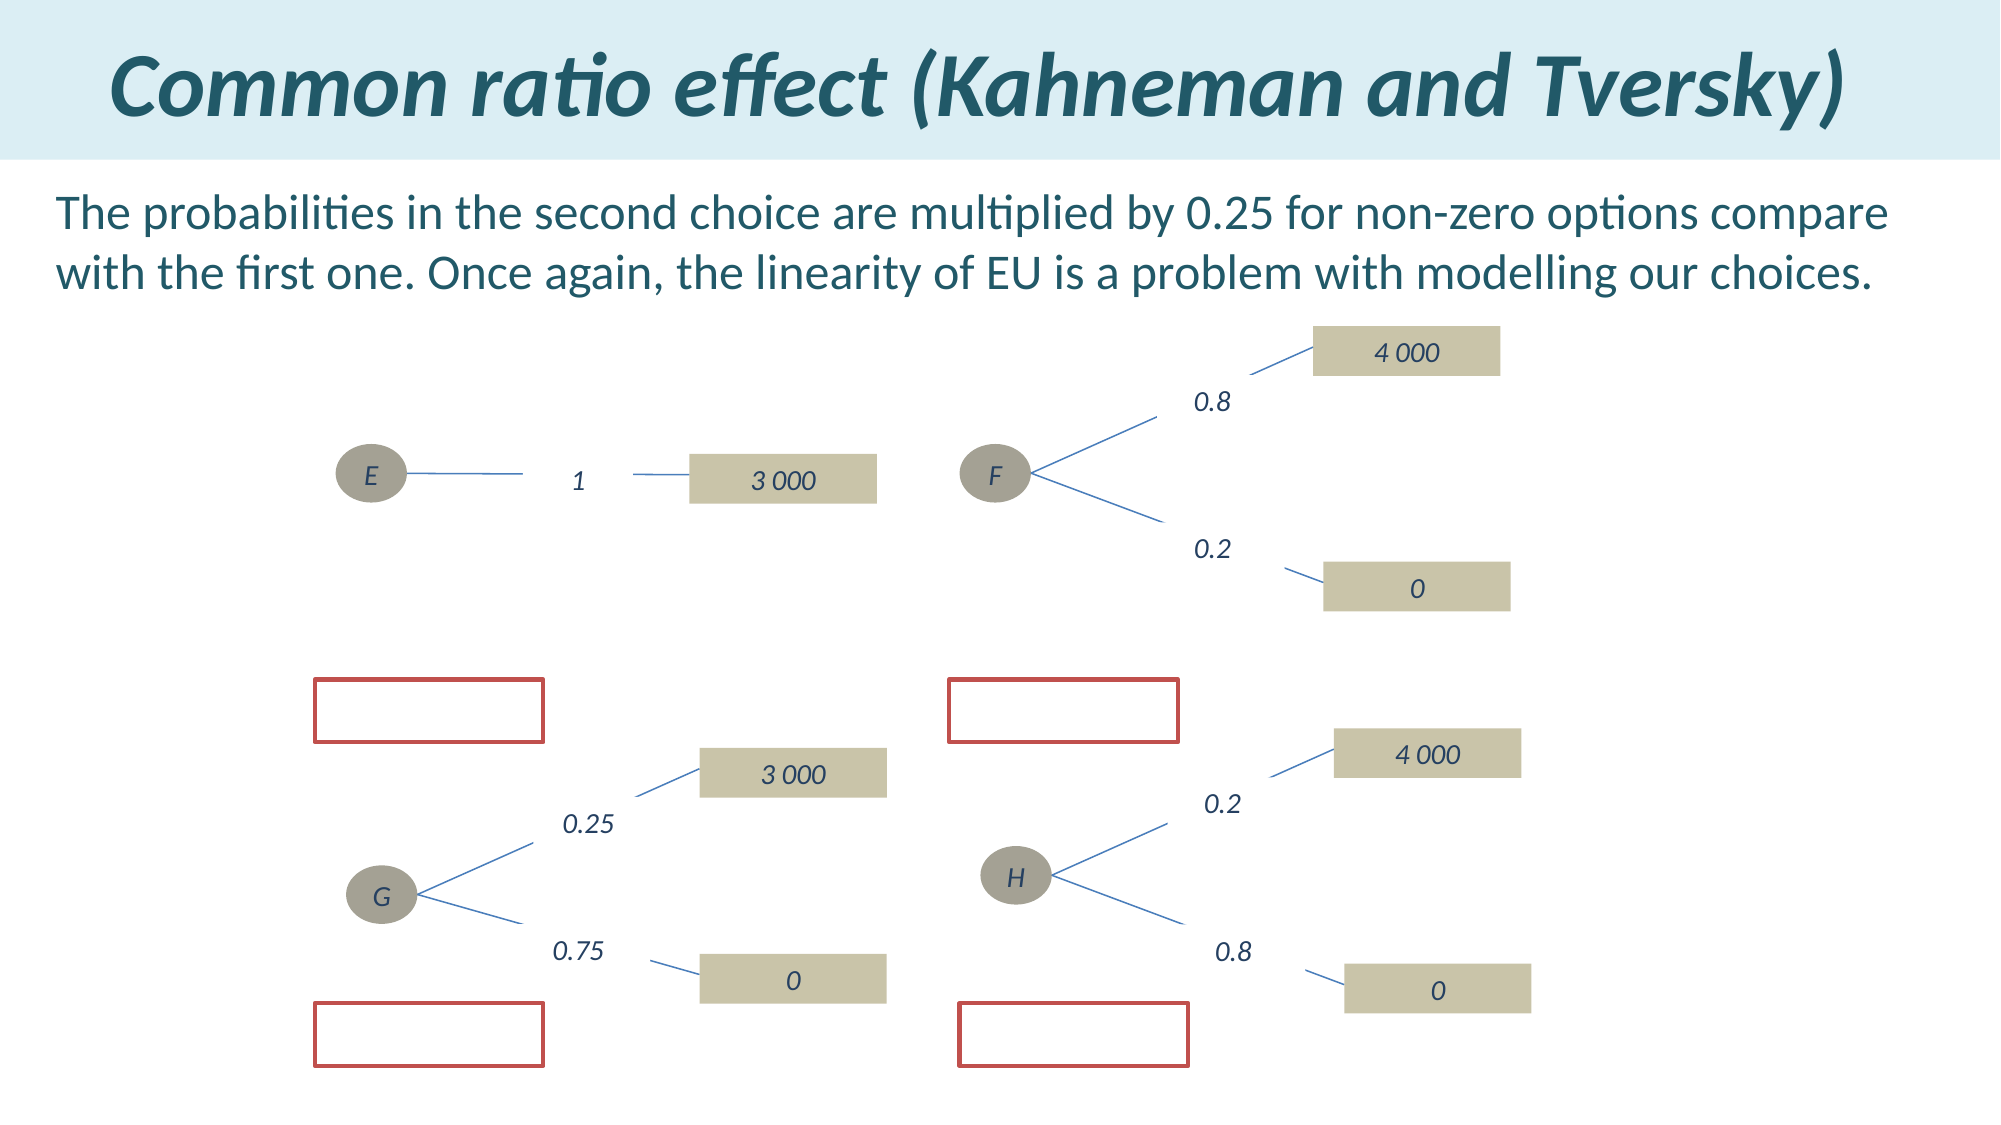

# Common ratio effect (Kahneman and Tversky)
The probabilities in the second choice are multiplied by 0.25 for non-zero options compare with the first one. Once again, the linearity of EU is a problem with modelling our choices.
4 000
0.8
F
0.2
0
E
1
3 000

4 000
0.2
H
0.8
0
3 000
0.25
G
0.75
0